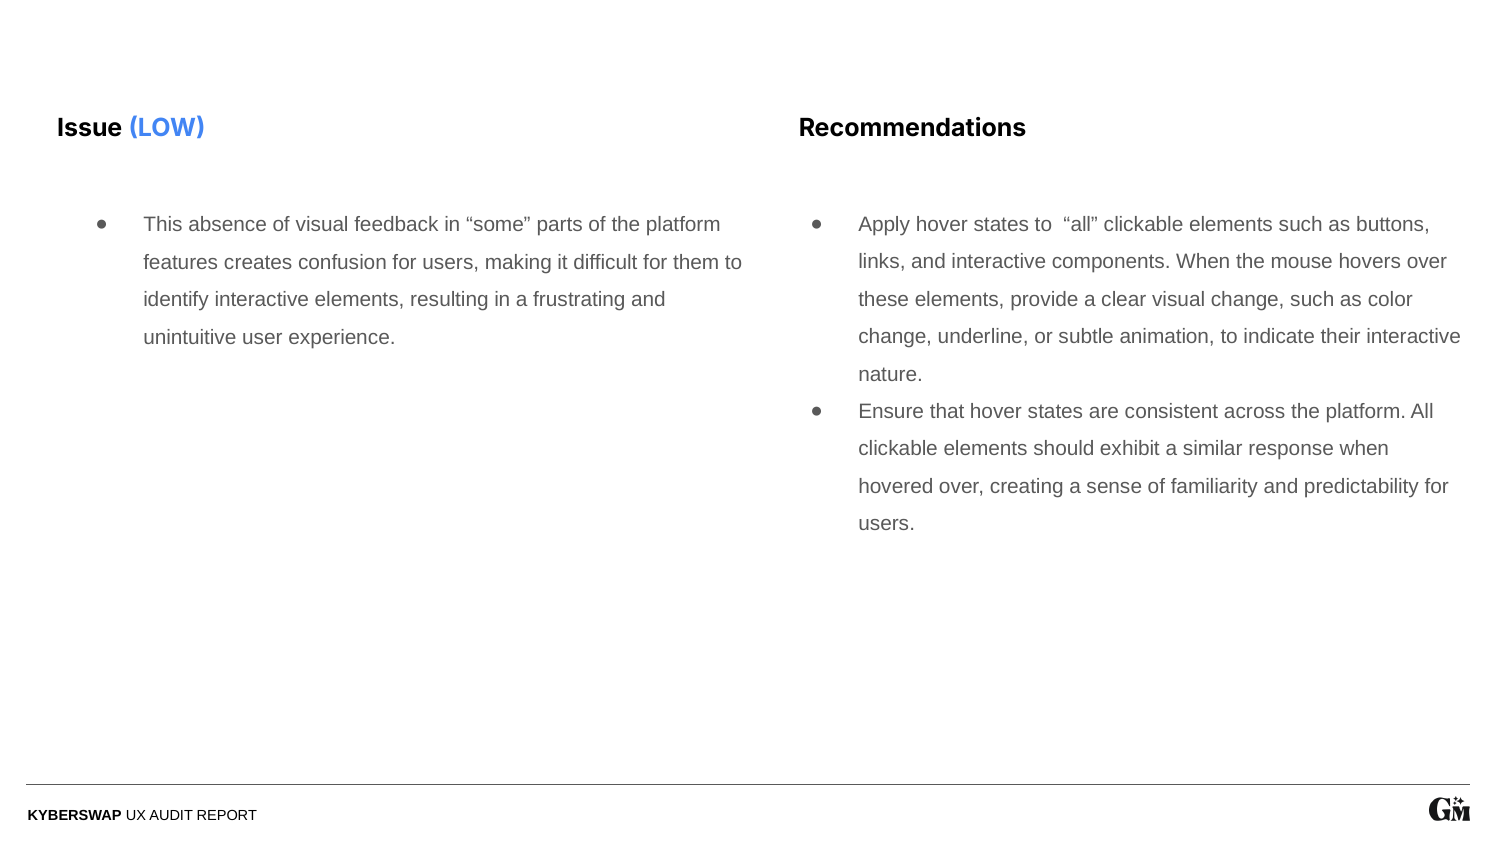

Recommendations
Issue (LOW)
Apply hover states to  “all” clickable elements such as buttons, links, and interactive components. When the mouse hovers over these elements, provide a clear visual change, such as color change, underline, or subtle animation, to indicate their interactive nature.
Ensure that hover states are consistent across the platform. All clickable elements should exhibit a similar response when hovered over, creating a sense of familiarity and predictability for users.
This absence of visual feedback in “some” parts of the platform features creates confusion for users, making it difficult for them to identify interactive elements, resulting in a frustrating and unintuitive user experience.